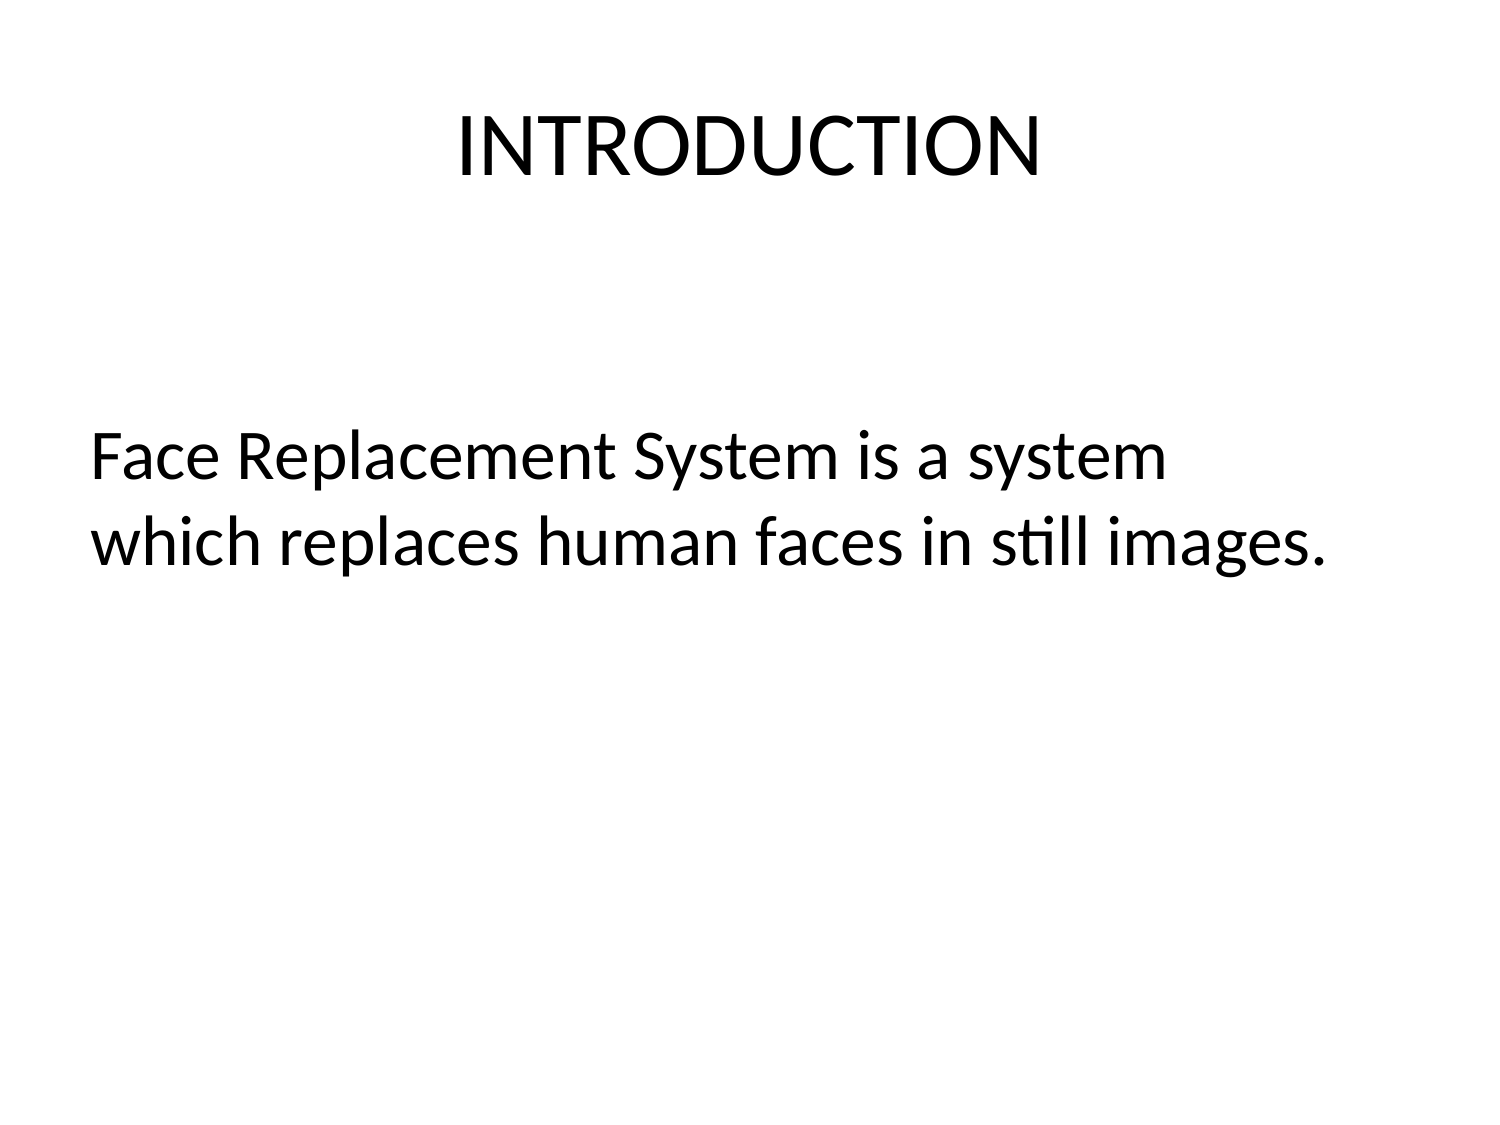

INTRODUCTION
# Face Replacement System is a system which replaces human faces in still images.